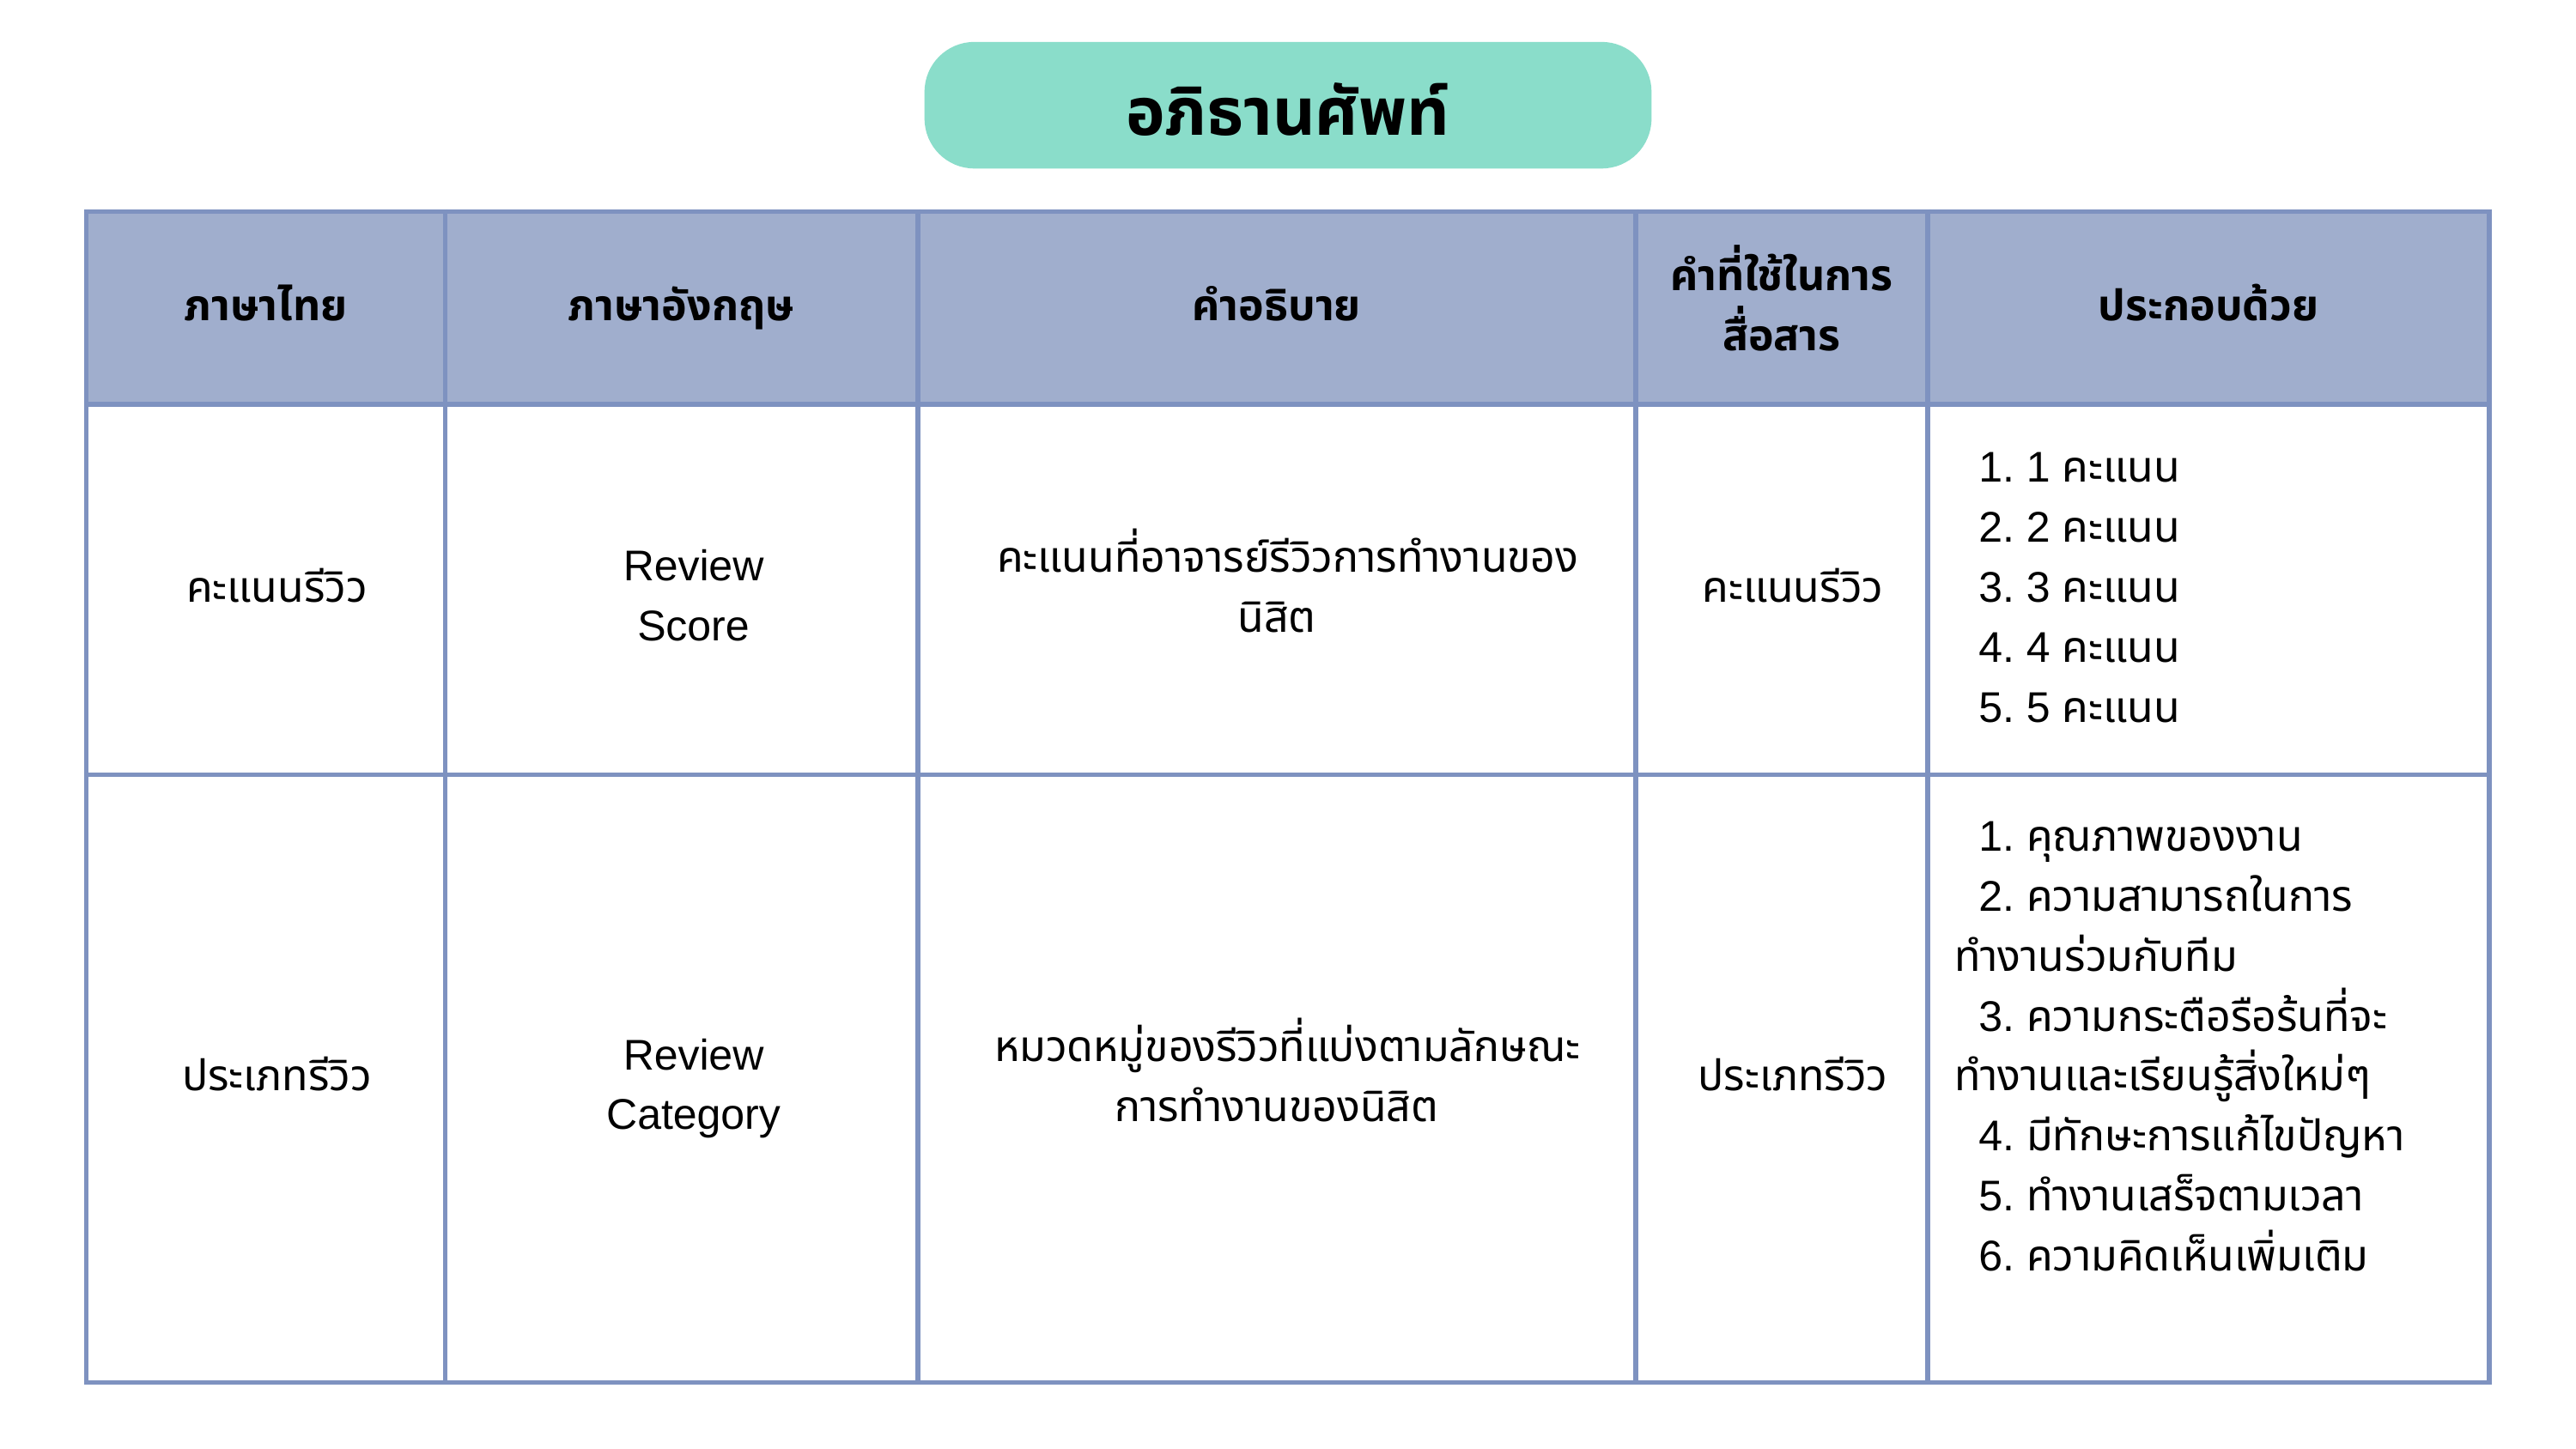

อภิธานศัพท์
| ภาษาไทย | ภาษาอังกฤษ | คำอธิบาย | คำที่ใช้ในการสื่อสาร | ประกอบด้วย |
| --- | --- | --- | --- | --- |
| คะแนนรีวิว | Review Score | คะแนนที่อาจารย์รีวิวการทำงานของนิสิต | คะแนนรีวิว | 1. 1 คะแนน 2. 2 คะแนน 3. 3 คะแนน 4. 4 คะแนน 5. 5 คะแนน |
| ประเภทรีวิว | Review Category | หมวดหมู่ของรีวิวที่แบ่งตามลักษณะการทำงานของนิสิต | ประเภทรีวิว | 1. คุณภาพของงาน 2. ความสามารถในการทำงานร่วมกับทีม 3. ความกระตือรือร้นที่จะทำงานและเรียนรู้สิ่งใหม่ๆ 4. มีทักษะการแก้ไขปัญหา 5. ทำงานเสร็จตามเวลา 6. ความคิดเห็นเพิ่มเติม |